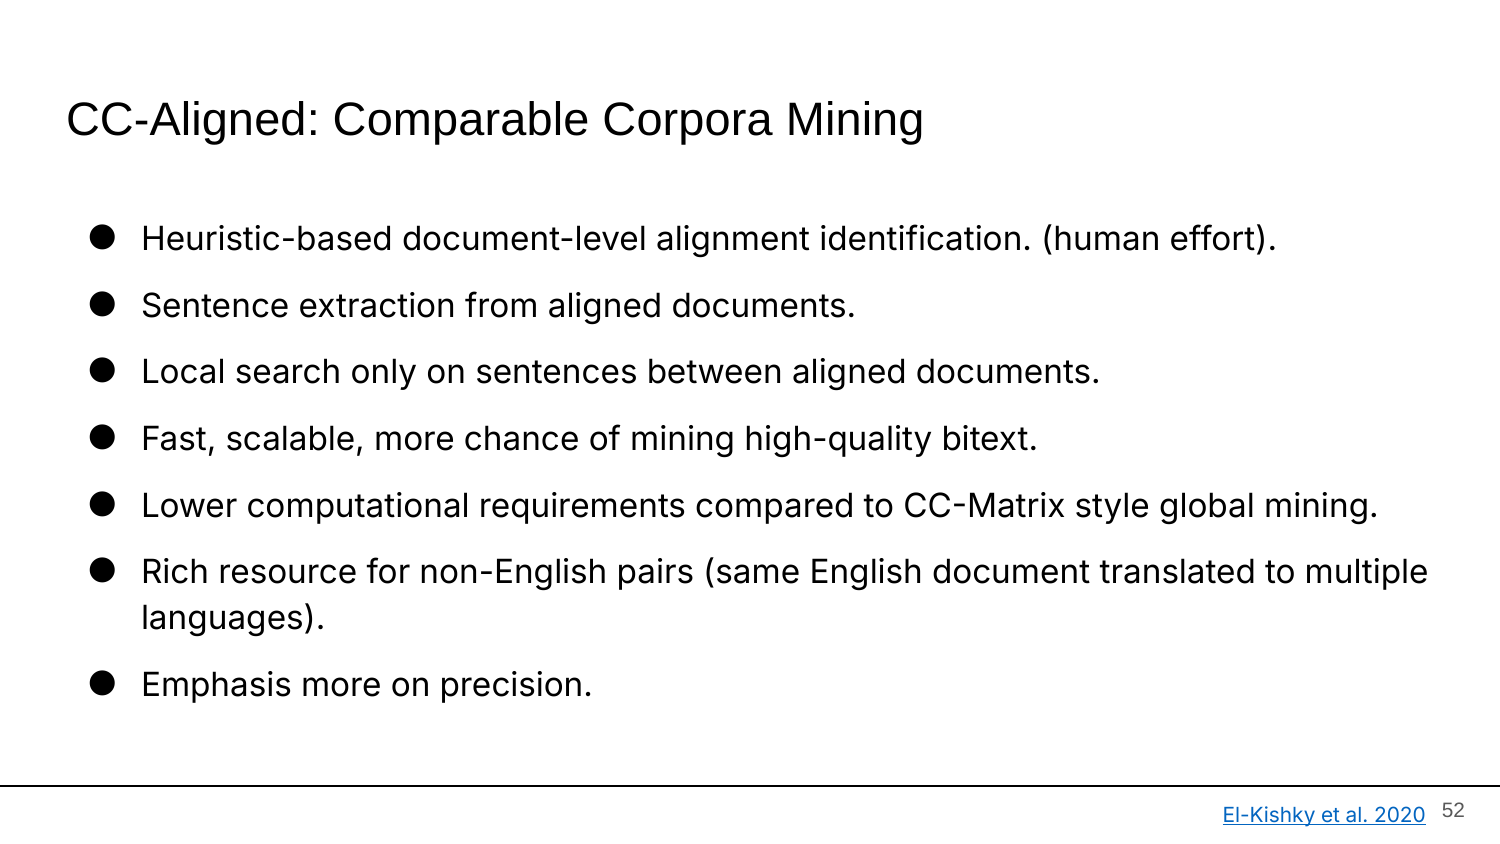

# CC-Aligned: Comparable Corpora Mining
Heuristic-based document-level alignment identification. (human effort).
Sentence extraction from aligned documents.
Local search only on sentences between aligned documents.
Fast, scalable, more chance of mining high-quality bitext.
Lower computational requirements compared to CC-Matrix style global mining.
Rich resource for non-English pairs (same English document translated to multiple languages).
Emphasis more on precision.
52
El-Kishky et al. 2020